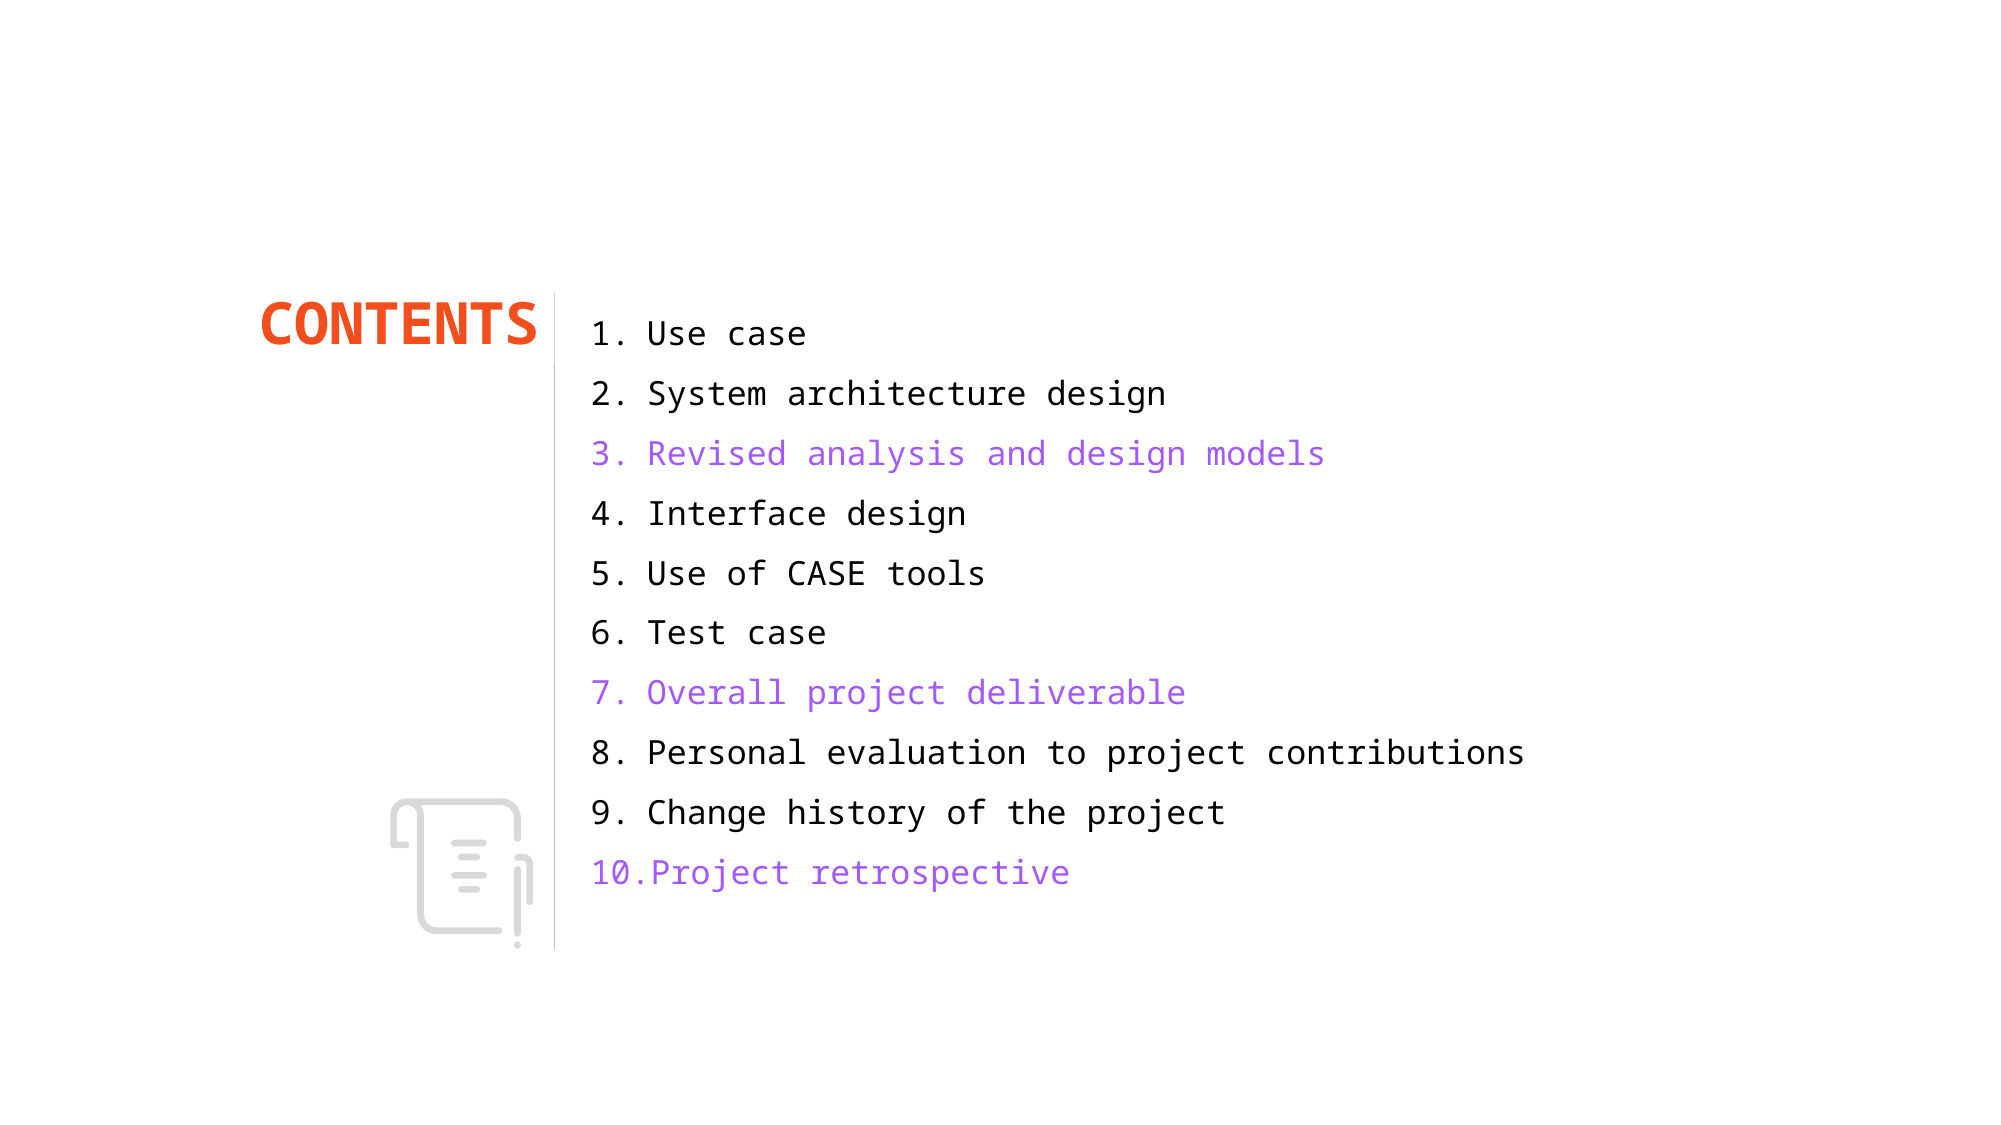

CONTENTS
Use case
System architecture design
Revised analysis and design models
Interface design
Use of CASE tools
Test case
Overall project deliverable
Personal evaluation to project contributions
Change history of the project
Project retrospective